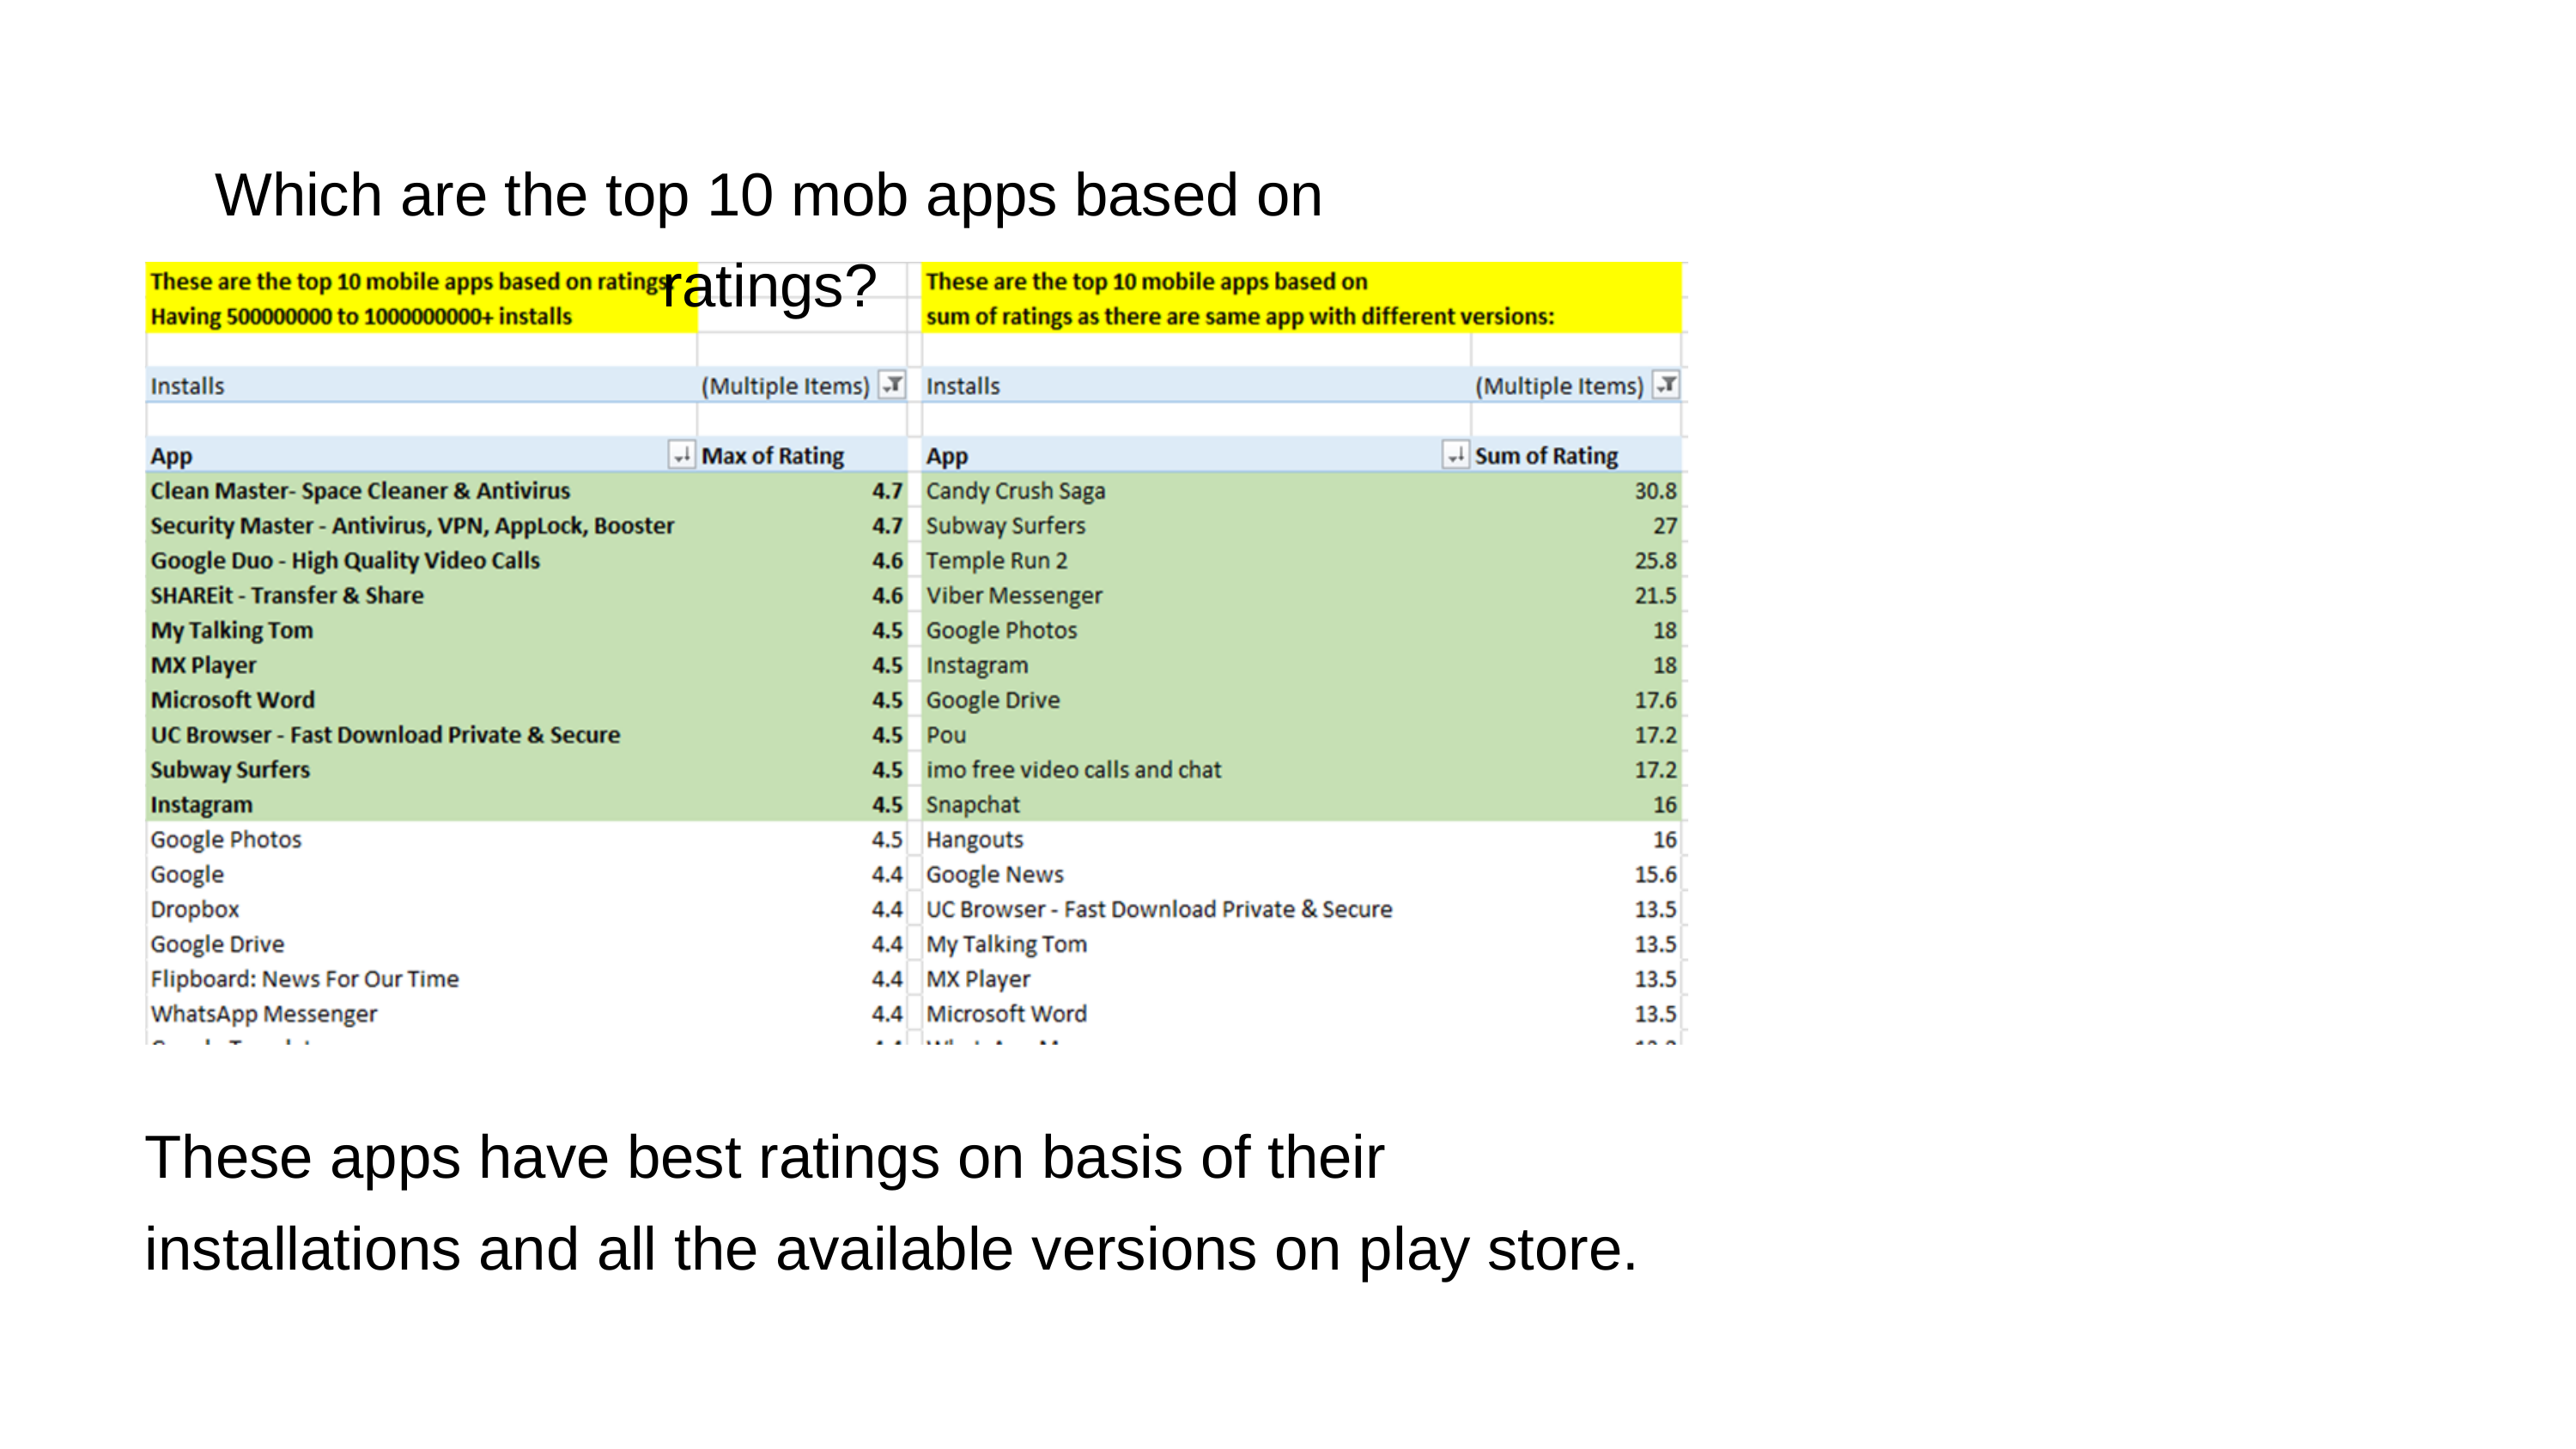

Which are the top 10 mob apps based on ratings?

These apps have best ratings on basis of their installations and all the available versions on play store.